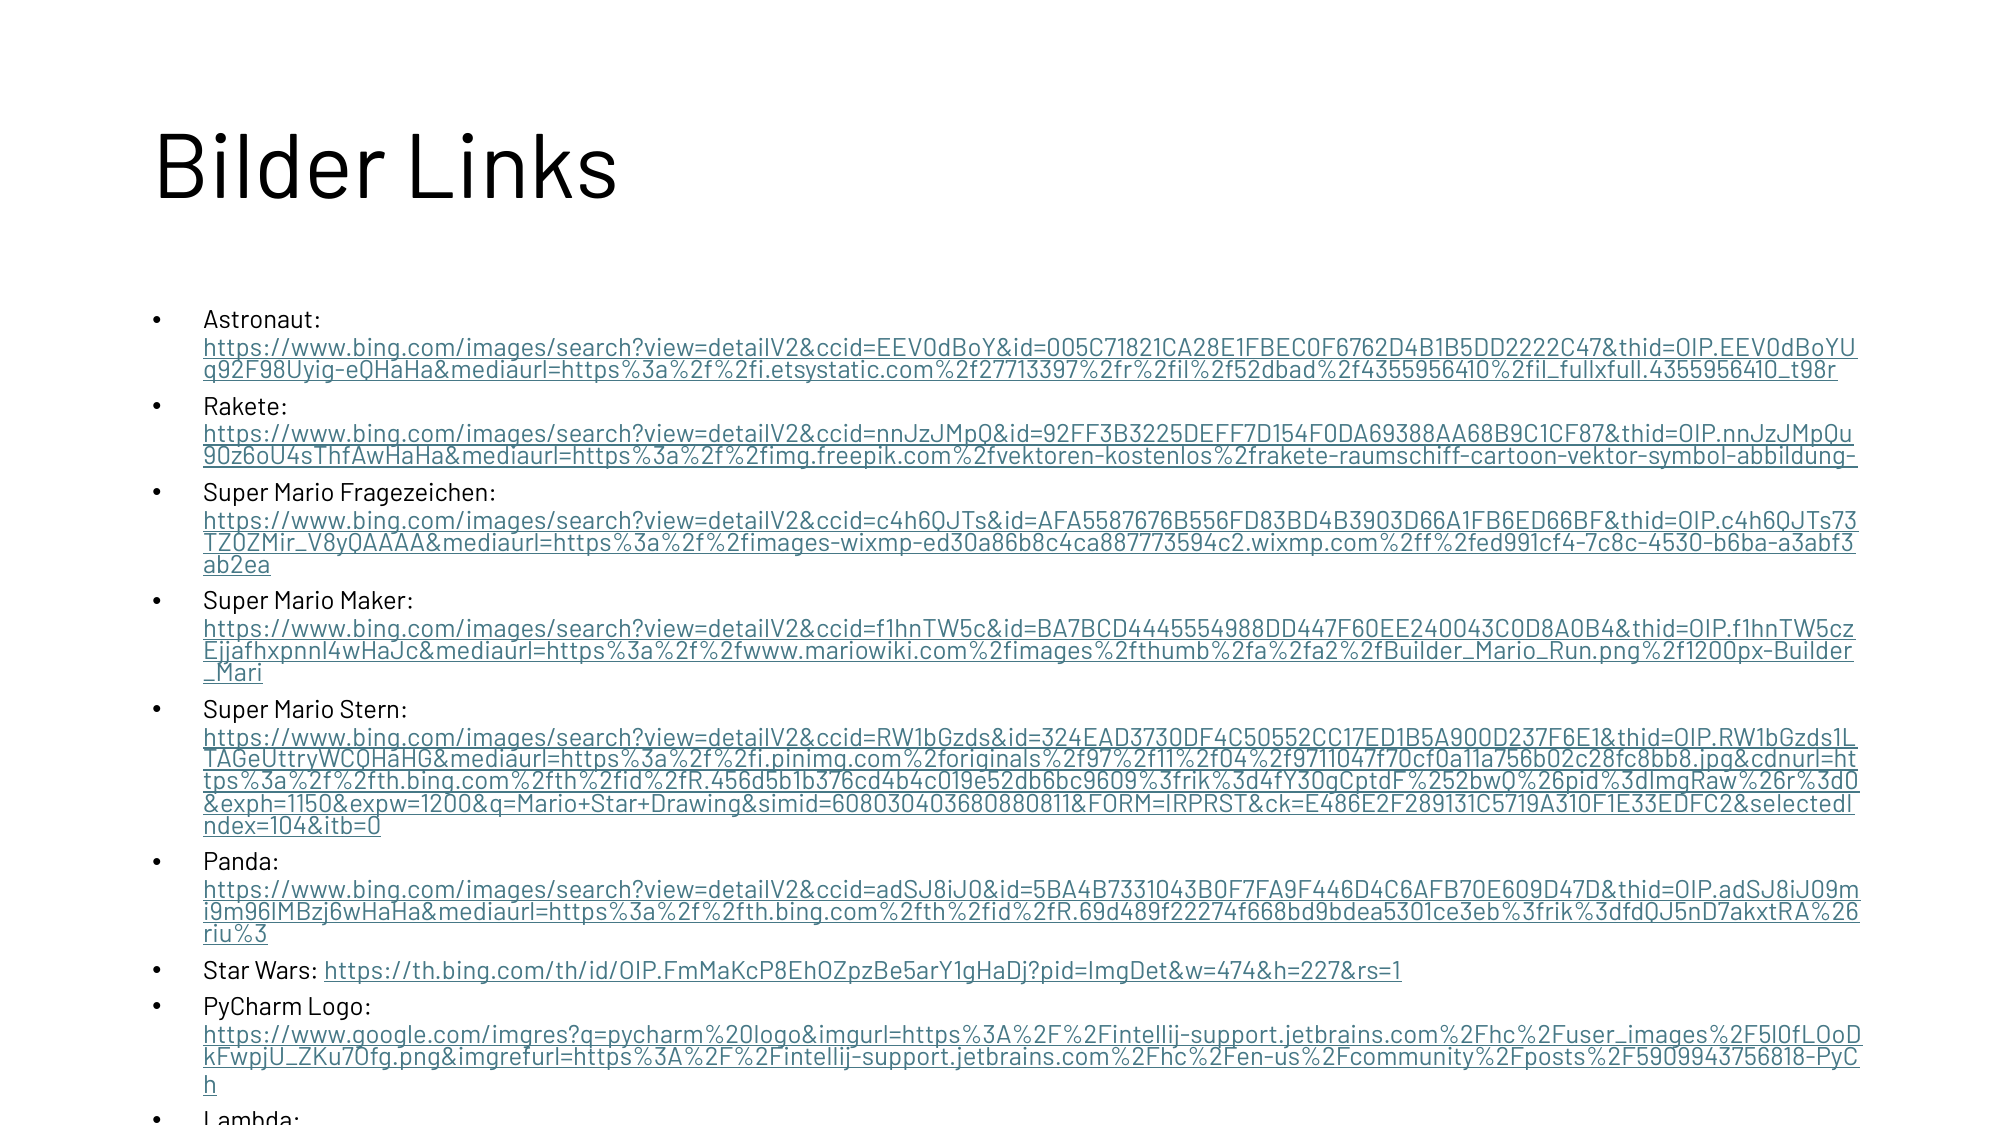

# Bilder Links
Astronaut: https://www.bing.com/images/search?view=detailV2&ccid=EEV0dBoY&id=005C71821CA28E1FBEC0F6762D4B1B5DD2222C47&thid=OIP.EEV0dBoYUq92F98Uyig-eQHaHa&mediaurl=https%3a%2f%2fi.etsystatic.com%2f27713397%2fr%2fil%2f52dbad%2f4355956410%2fil_fullxfull.4355956410_t98r
Rakete: https://www.bing.com/images/search?view=detailV2&ccid=nnJzJMpQ&id=92FF3B3225DEFF7D154F0DA69388AA68B9C1CF87&thid=OIP.nnJzJMpQu90z6oU4sThfAwHaHa&mediaurl=https%3a%2f%2fimg.freepik.com%2fvektoren-kostenlos%2frakete-raumschiff-cartoon-vektor-symbol-abbildung-
Super Mario Fragezeichen: https://www.bing.com/images/search?view=detailV2&ccid=c4h6QJTs&id=AFA5587676B556FD83BD4B3903D66A1FB6ED66BF&thid=OIP.c4h6QJTs73TZ0ZMir_V8yQAAAA&mediaurl=https%3a%2f%2fimages-wixmp-ed30a86b8c4ca887773594c2.wixmp.com%2ff%2fed991cf4-7c8c-4530-b6ba-a3abf3ab2ea
Super Mario Maker: https://www.bing.com/images/search?view=detailV2&ccid=f1hnTW5c&id=BA7BCD4445554988DD447F60EE240043C0D8A0B4&thid=OIP.f1hnTW5czEjjafhxpnnl4wHaJc&mediaurl=https%3a%2f%2fwww.mariowiki.com%2fimages%2fthumb%2fa%2fa2%2fBuilder_Mario_Run.png%2f1200px-Builder_Mari
Super Mario Stern: https://www.bing.com/images/search?view=detailV2&ccid=RW1bGzds&id=324EAD3730DF4C50552CC17ED1B5A900D237F6E1&thid=OIP.RW1bGzds1LTAGeUttryWCQHaHG&mediaurl=https%3a%2f%2fi.pinimg.com%2foriginals%2f97%2f11%2f04%2f9711047f70cf0a11a756b02c28fc8bb8.jpg&cdnurl=https%3a%2f%2fth.bing.com%2fth%2fid%2fR.456d5b1b376cd4b4c019e52db6bc9609%3frik%3d4fY30gCptdF%252bwQ%26pid%3dImgRaw%26r%3d0&exph=1150&expw=1200&q=Mario+Star+Drawing&simid=608030403680880811&FORM=IRPRST&ck=E486E2F289131C5719A310F1E33EDFC2&selectedIndex=104&itb=0
Panda: https://www.bing.com/images/search?view=detailV2&ccid=adSJ8iJ0&id=5BA4B7331043B0F7FA9F446D4C6AFB70E609D47D&thid=OIP.adSJ8iJ09mi9m96lMBzj6wHaHa&mediaurl=https%3a%2f%2fth.bing.com%2fth%2fid%2fR.69d489f22274f668bd9bdea5301ce3eb%3frik%3dfdQJ5nD7akxtRA%26riu%3
Star Wars: https://th.bing.com/th/id/OIP.FmMaKcP8EhOZpzBe5arY1gHaDj?pid=ImgDet&w=474&h=227&rs=1
PyCharm Logo: https://www.google.com/imgres?q=pycharm%20logo&imgurl=https%3A%2F%2Fintellij-support.jetbrains.com%2Fhc%2Fuser_images%2F5l0fLOoDkFwpjU_ZKu7Ofg.png&imgrefurl=https%3A%2F%2Fintellij-support.jetbrains.com%2Fhc%2Fen-us%2Fcommunity%2Fposts%2F5909943756818-PyCh
Lambda: https://www.google.com/imgres?q=lambda%C2%A0&imgurl=https%3A%2F%2Fupload.wikimedia.org%2Fwikipedia%2Fcommons%2Fthumb%2F8%2F8f%2FOrange_lambda.svg%2F1959px-Orange_lambda.svg.png&imgrefurl=https%3A%2F%2Fde.m.wikipedia.org%2Fwiki%2FDatei%3AOrange_lambda.svg&
Pandas Logo: https://www.google.com/imgres?q=pandas%20logo&imgurl=https%3A%2F%2Fpandas.pydata.org%2Fstatic%2Fimg%2Fpandas_secondary.svg&imgrefurl=https%3A%2F%2Fpandas.pydata.org%2Fabout%2Fciting.html&docid=K7_DgYdXiM_mpM&tbnid=uHUU41k0chGGsM&vet=12ahUKEwjqooza3c2MAxWG
Python Logo: https://www.google.com/imgres?q=free%20python%20logo&imgurl=https%3A%2F%2Fupload.wikimedia.org%2Fwikipedia%2Fcommons%2Fthumb%2Fc%2Fc3%2FPython-logo-notext.svg%2F1869px-Python-logo-notext.svg.png&imgrefurl=https%3A%2F%2Fde.m.wikipedia.org%2Fwiki%2FDatei%3A